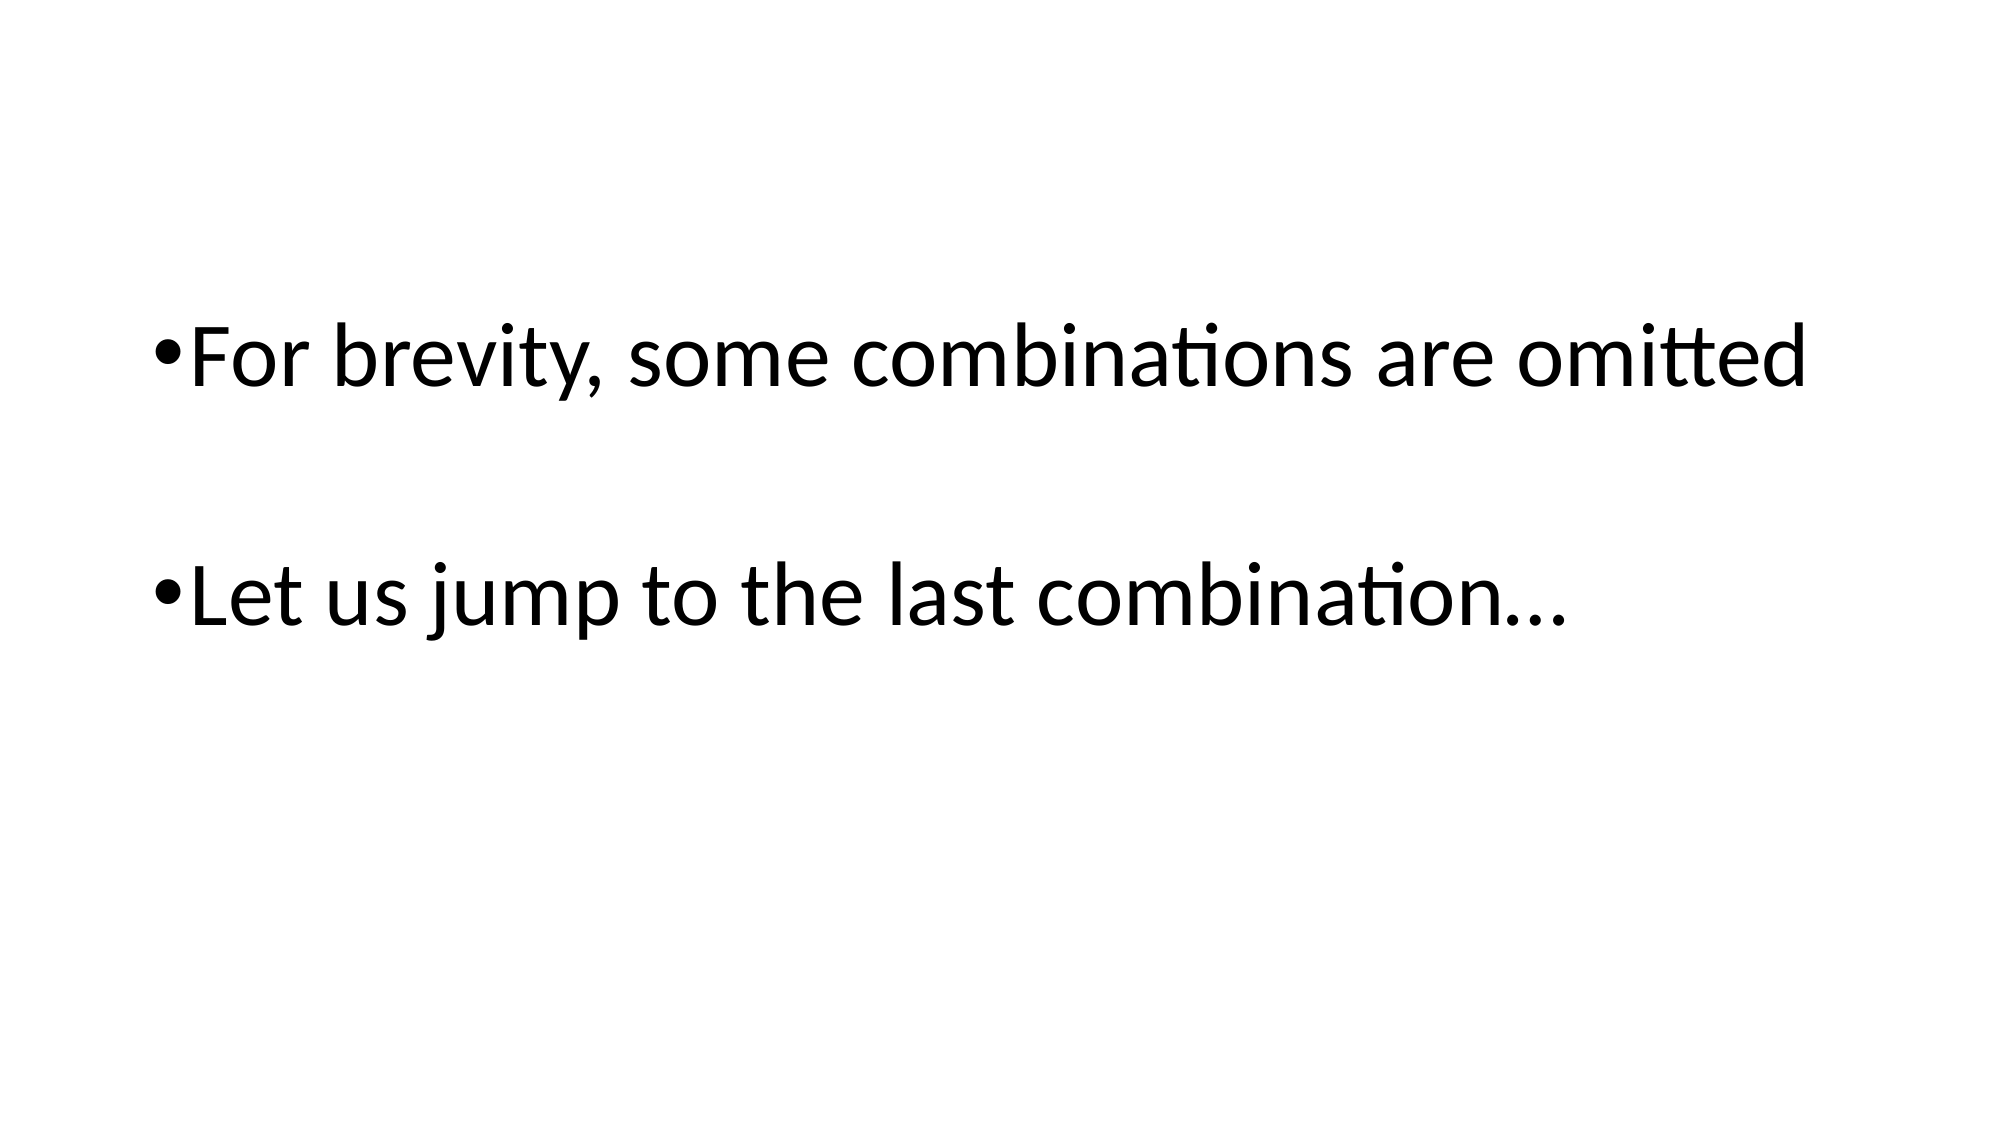

For brevity, some combinations are omitted

Let us jump to the last combination…